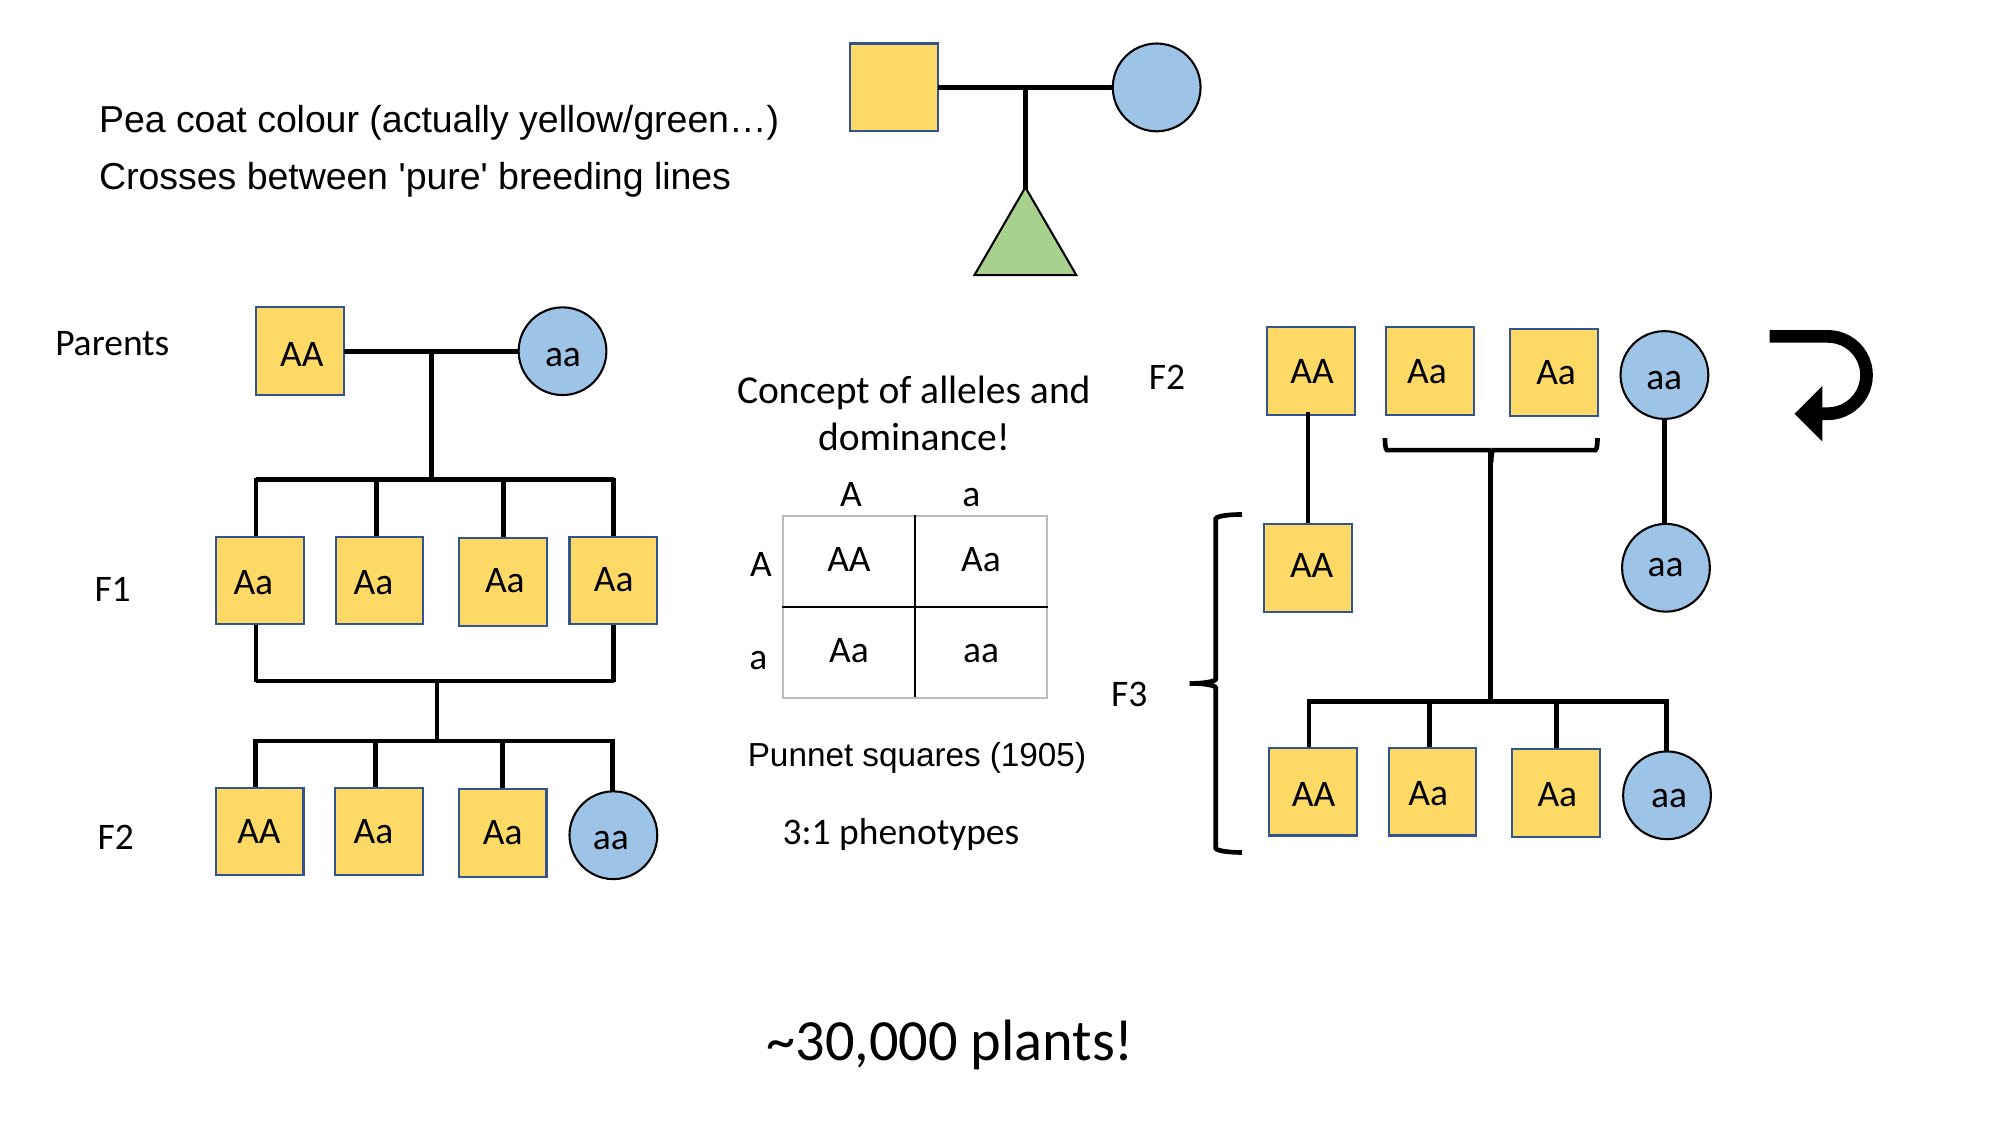

Pea coat colour (actually yellow/green…)
Crosses between 'pure' breeding lines

Parents
aa
AA

Aa
AA
Aa
F2
aa
Concept of alleles and dominance!

aa
AA
F3

Aa
AA
Aa
aa
A
a
| AA | Aa |
| --- | --- |
| Aa | aa |
A

Aa
Aa
Aa
Aa
F1
a
Punnet squares (1905)

Aa
AA
Aa
3:1 phenotypes
F2
aa
~30,000 plants!